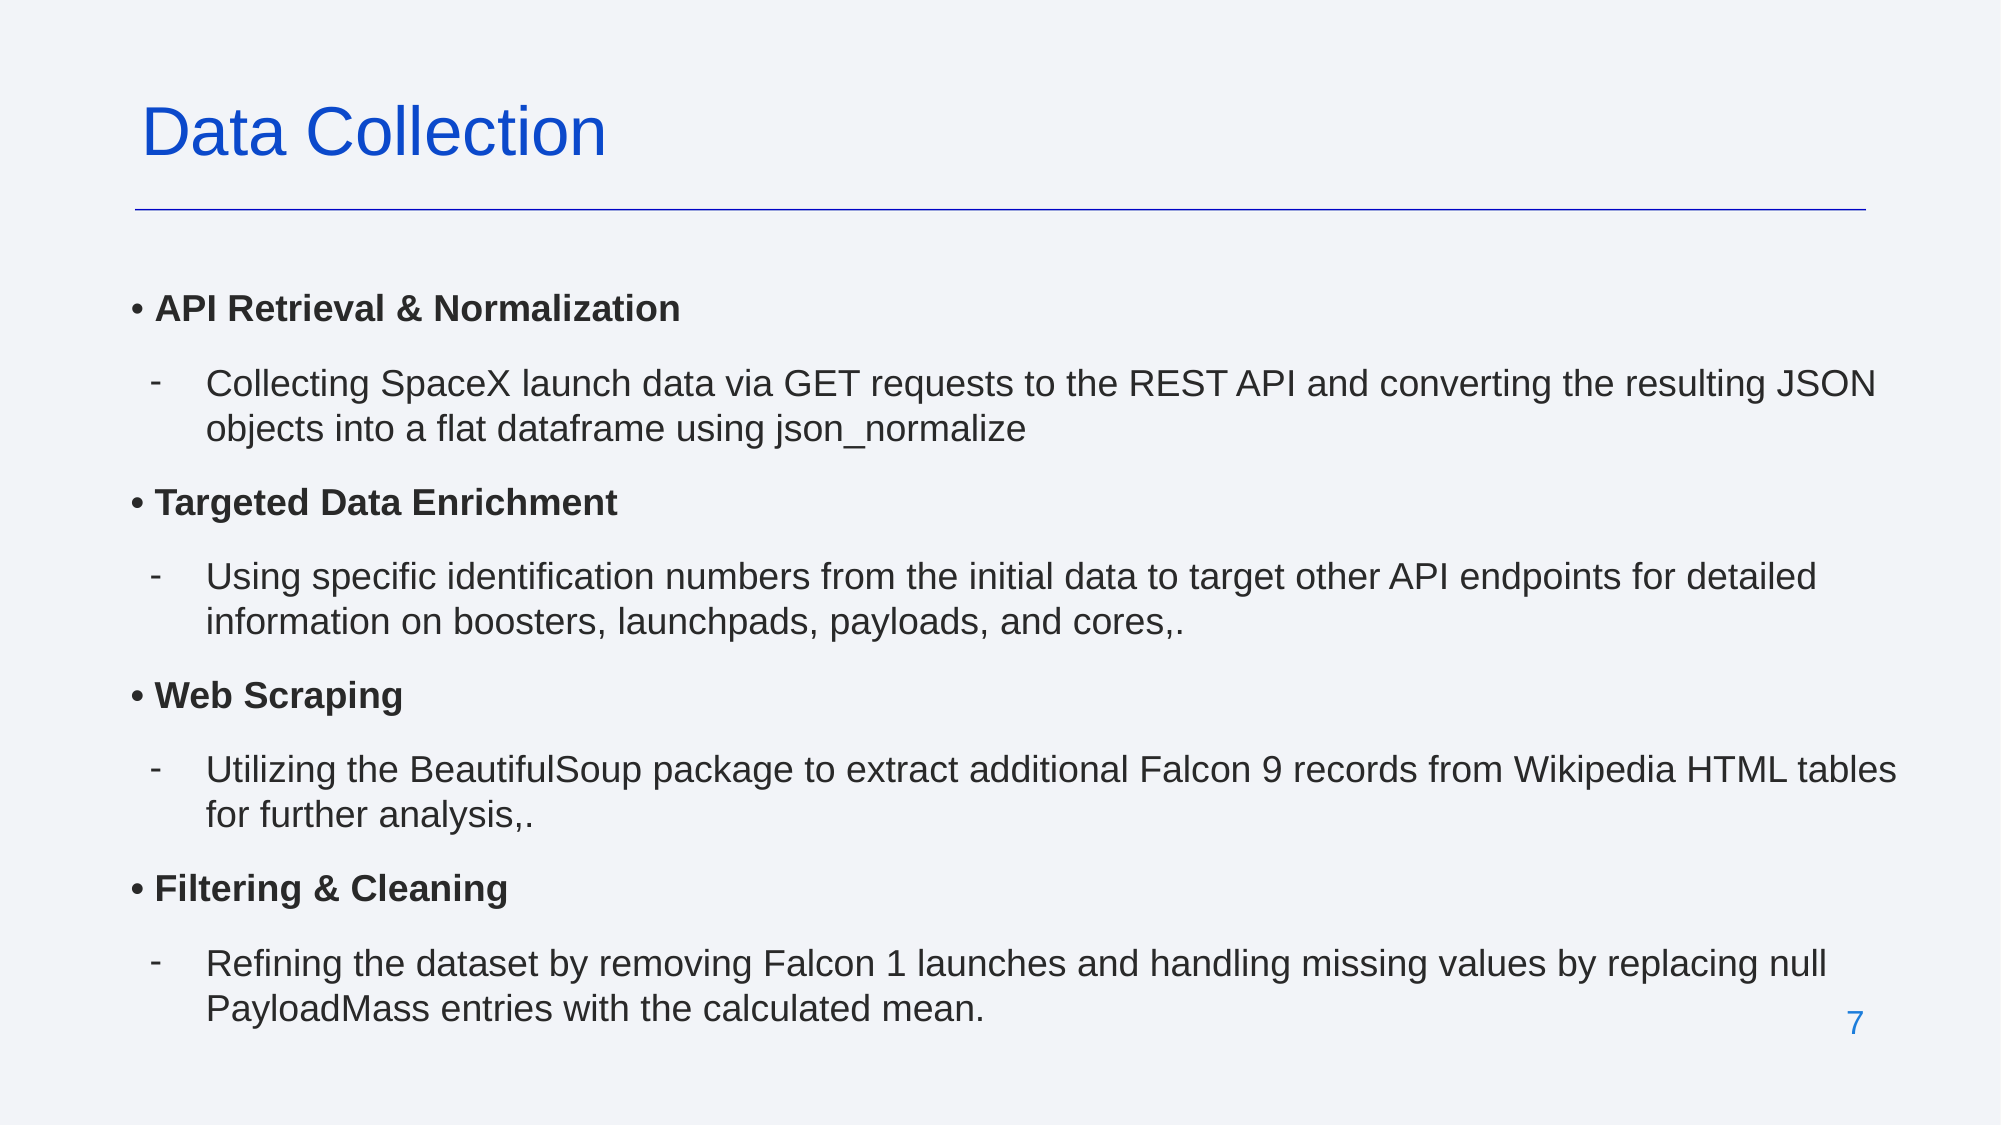

Data Collection
• API Retrieval & Normalization
Collecting SpaceX launch data via GET requests to the REST API and converting the resulting JSON objects into a flat dataframe using json_normalize
• Targeted Data Enrichment
Using specific identification numbers from the initial data to target other API endpoints for detailed information on boosters, launchpads, payloads, and cores,.
• Web Scraping
Utilizing the BeautifulSoup package to extract additional Falcon 9 records from Wikipedia HTML tables for further analysis,.
• Filtering & Cleaning
Refining the dataset by removing Falcon 1 launches and handling missing values by replacing null PayloadMass entries with the calculated mean.
7